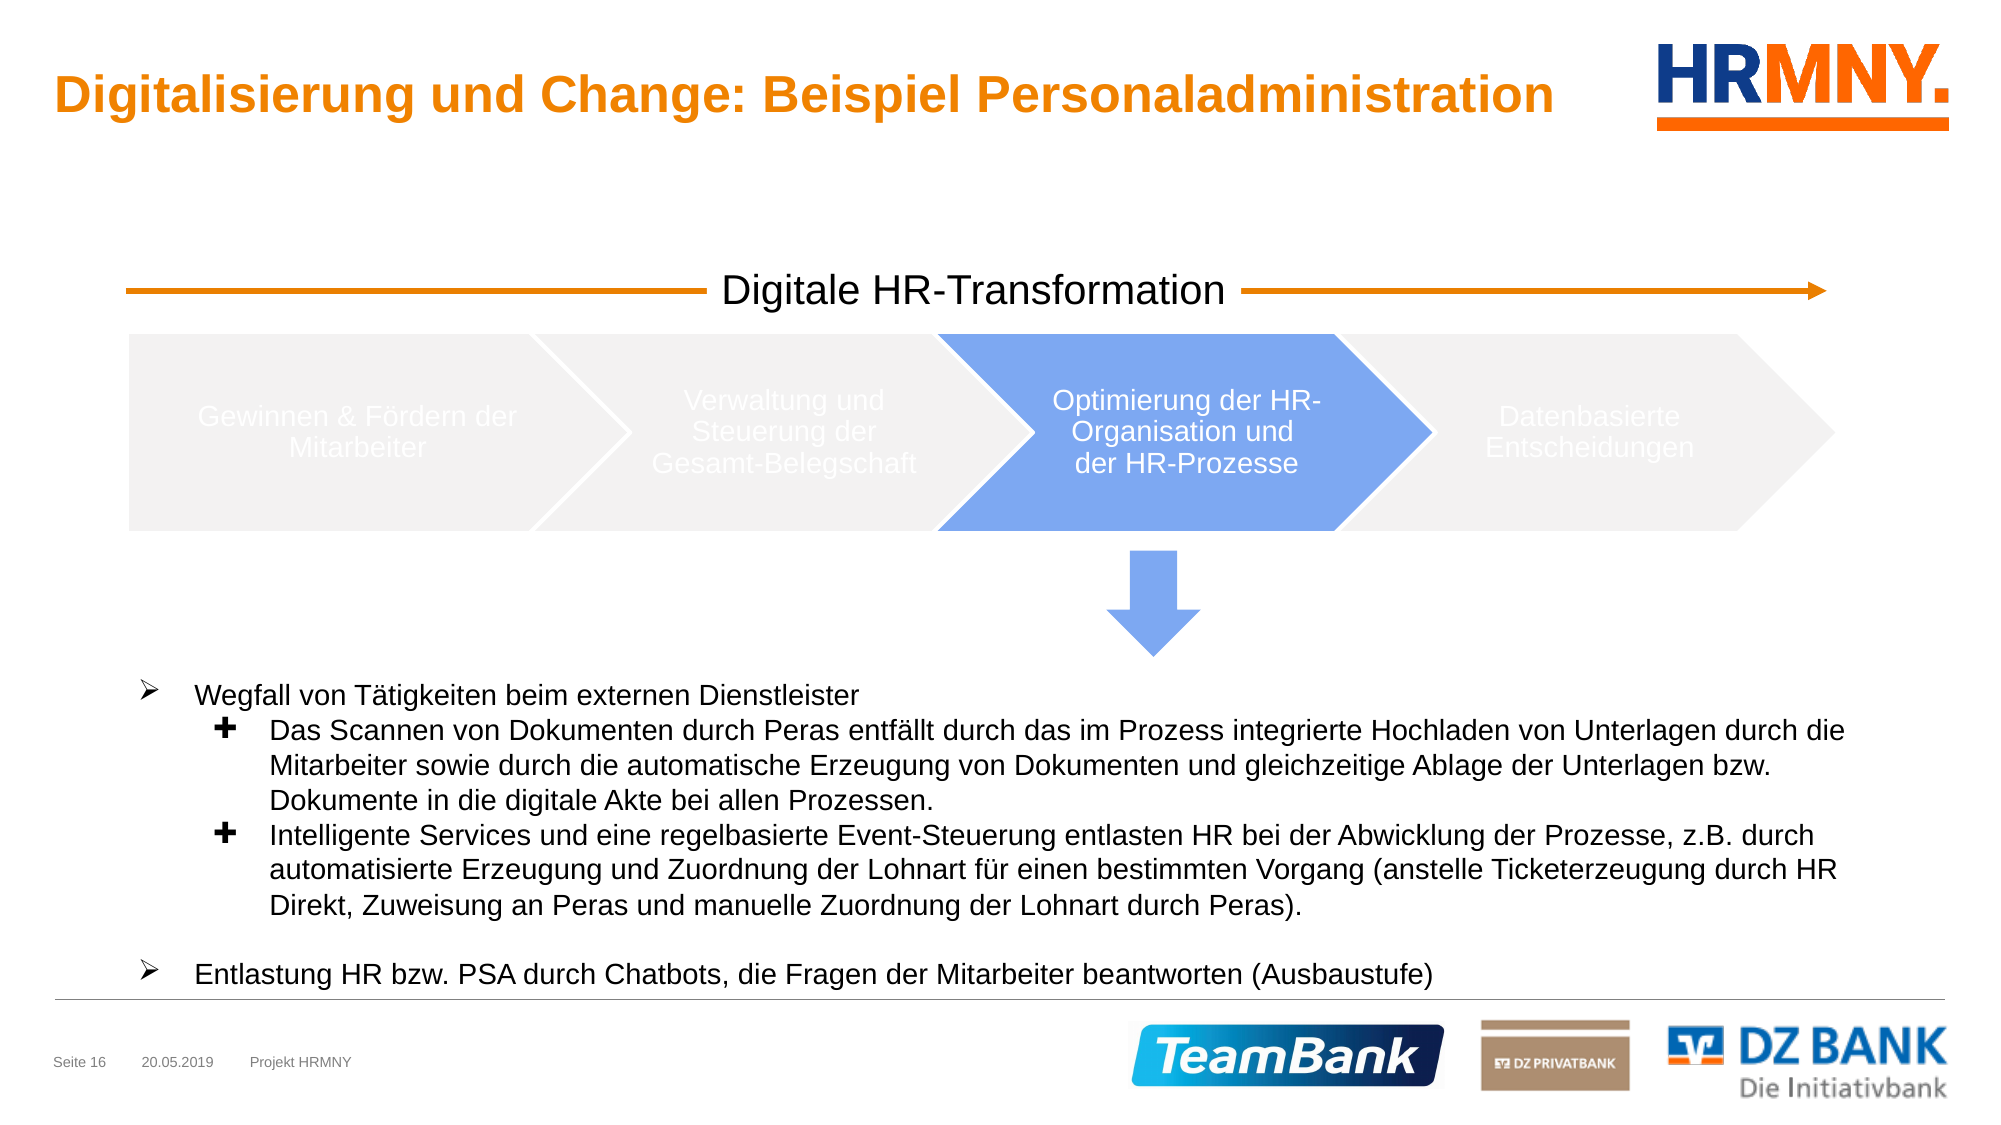

Gewinnen & Fördern der Mitarbeiter
Verwaltung und Steuerung der Gesamt-Belegschaft
Optimierung der HR-Organisation und
der HR-Prozesse
Datenbasierte Entscheidungen
# Digitalisierung und Change: Beispiel Personaladministration
Digitale HR-Transformation

Wegfall von Tätigkeiten beim externen Dienstleister
Das Scannen von Dokumenten durch Peras entfällt durch das im Prozess integrierte Hochladen von Unterlagen durch die Mitarbeiter sowie durch die automatische Erzeugung von Dokumenten und gleichzeitige Ablage der Unterlagen bzw. Dokumente in die digitale Akte bei allen Prozessen.
Intelligente Services und eine regelbasierte Event-Steuerung entlasten HR bei der Abwicklung der Prozesse, z.B. durch automatisierte Erzeugung und Zuordnung der Lohnart für einen bestimmten Vorgang (anstelle Ticketerzeugung durch HR Direkt, Zuweisung an Peras und manuelle Zuordnung der Lohnart durch Peras).
Entlastung HR bzw. PSA durch Chatbots, die Fragen der Mitarbeiter beantworten (Ausbaustufe)
Seite 16
20.05.2019
Projekt HRMNY